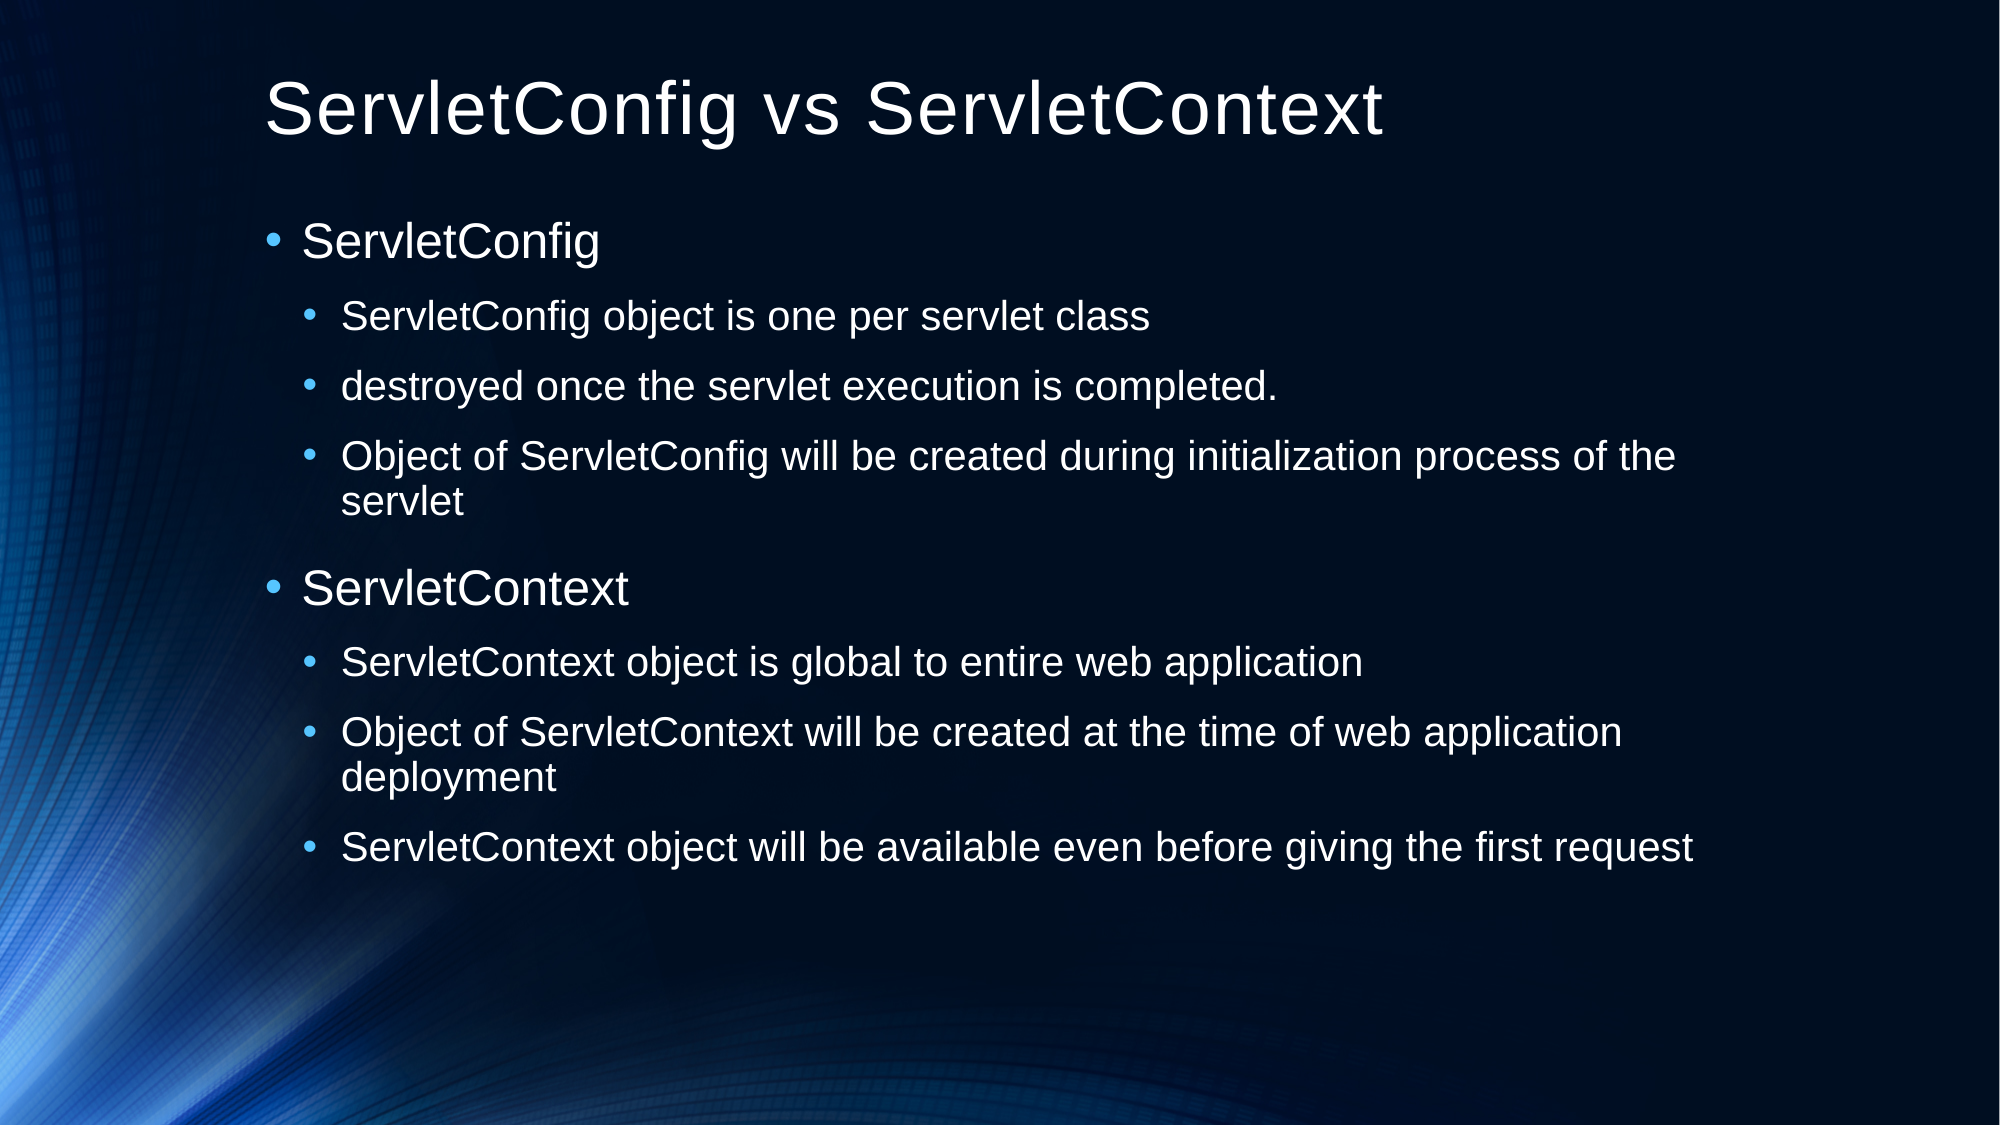

# ServletConfig vs ServletContext
ServletConfig
ServletConfig object is one per servlet class
destroyed once the servlet execution is completed.
Object of ServletConfig will be created during initialization process of the servlet
ServletContext
ServletContext object is global to entire web application
Object of ServletContext will be created at the time of web application deployment
ServletContext object will be available even before giving the first request